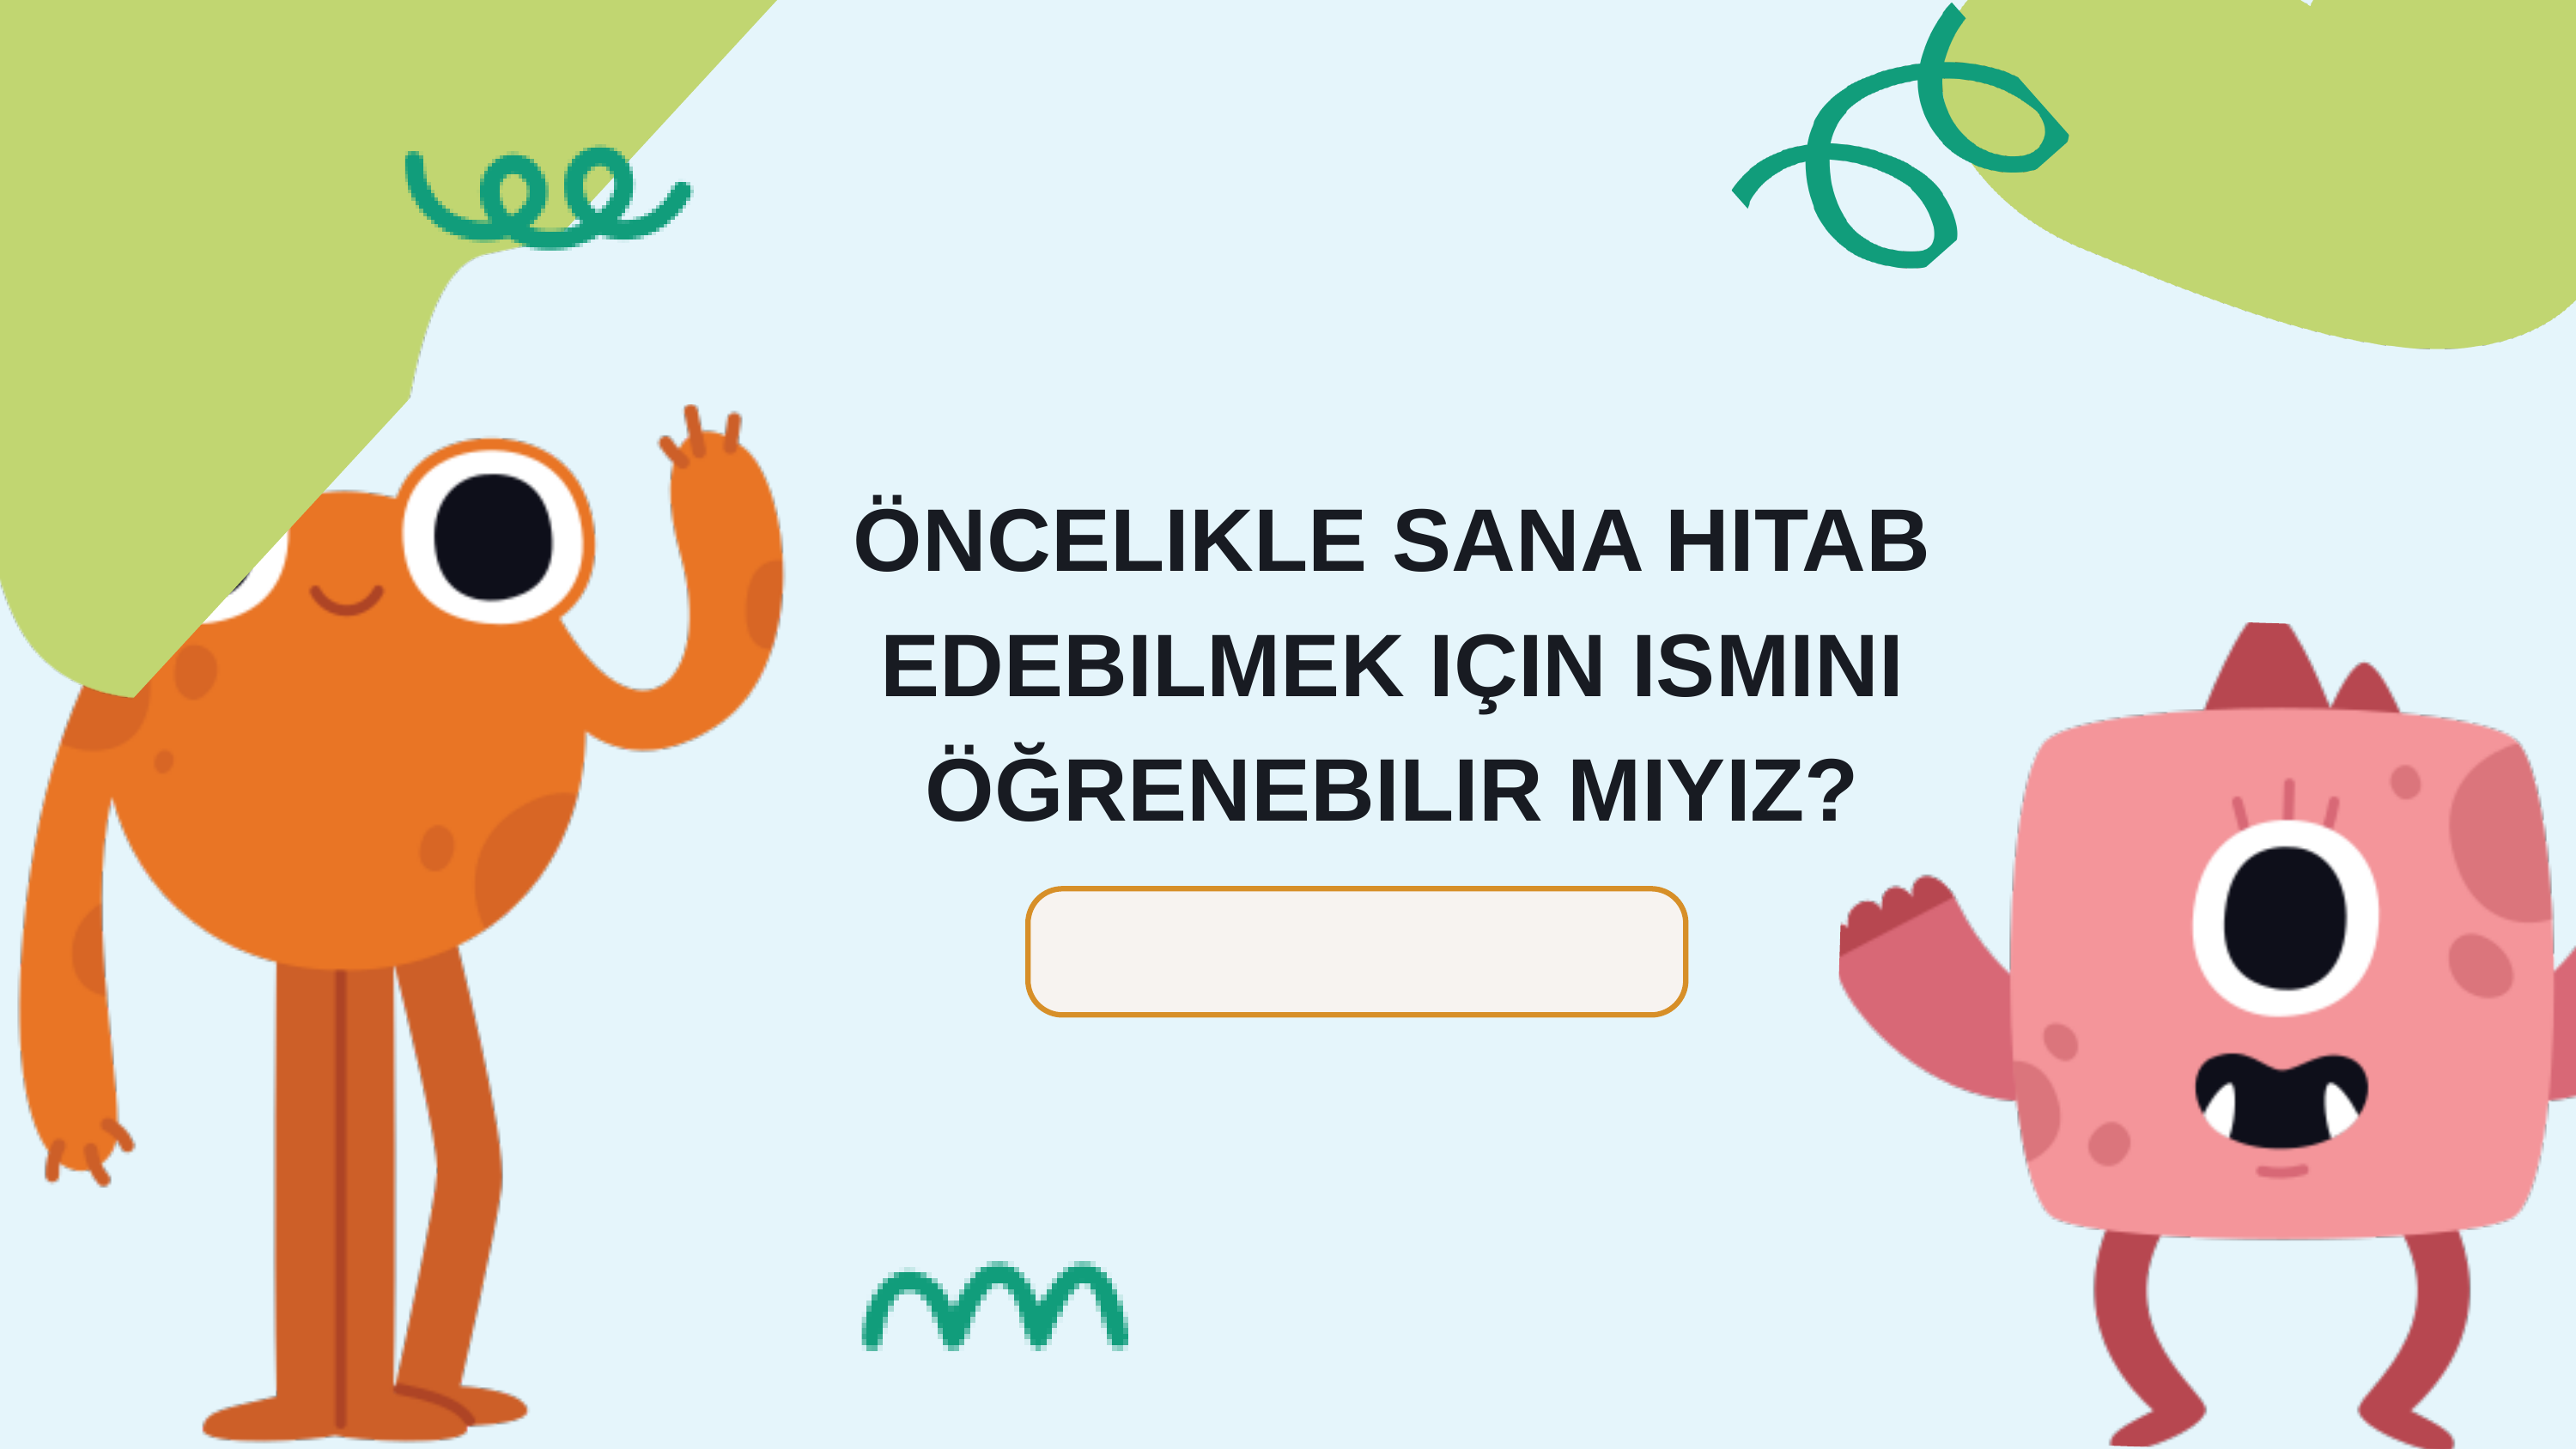

ÖNCELIKLE SANA HITAB EDEBILMEK IÇIN ISMINI ÖĞRENEBILIR MIYIZ?